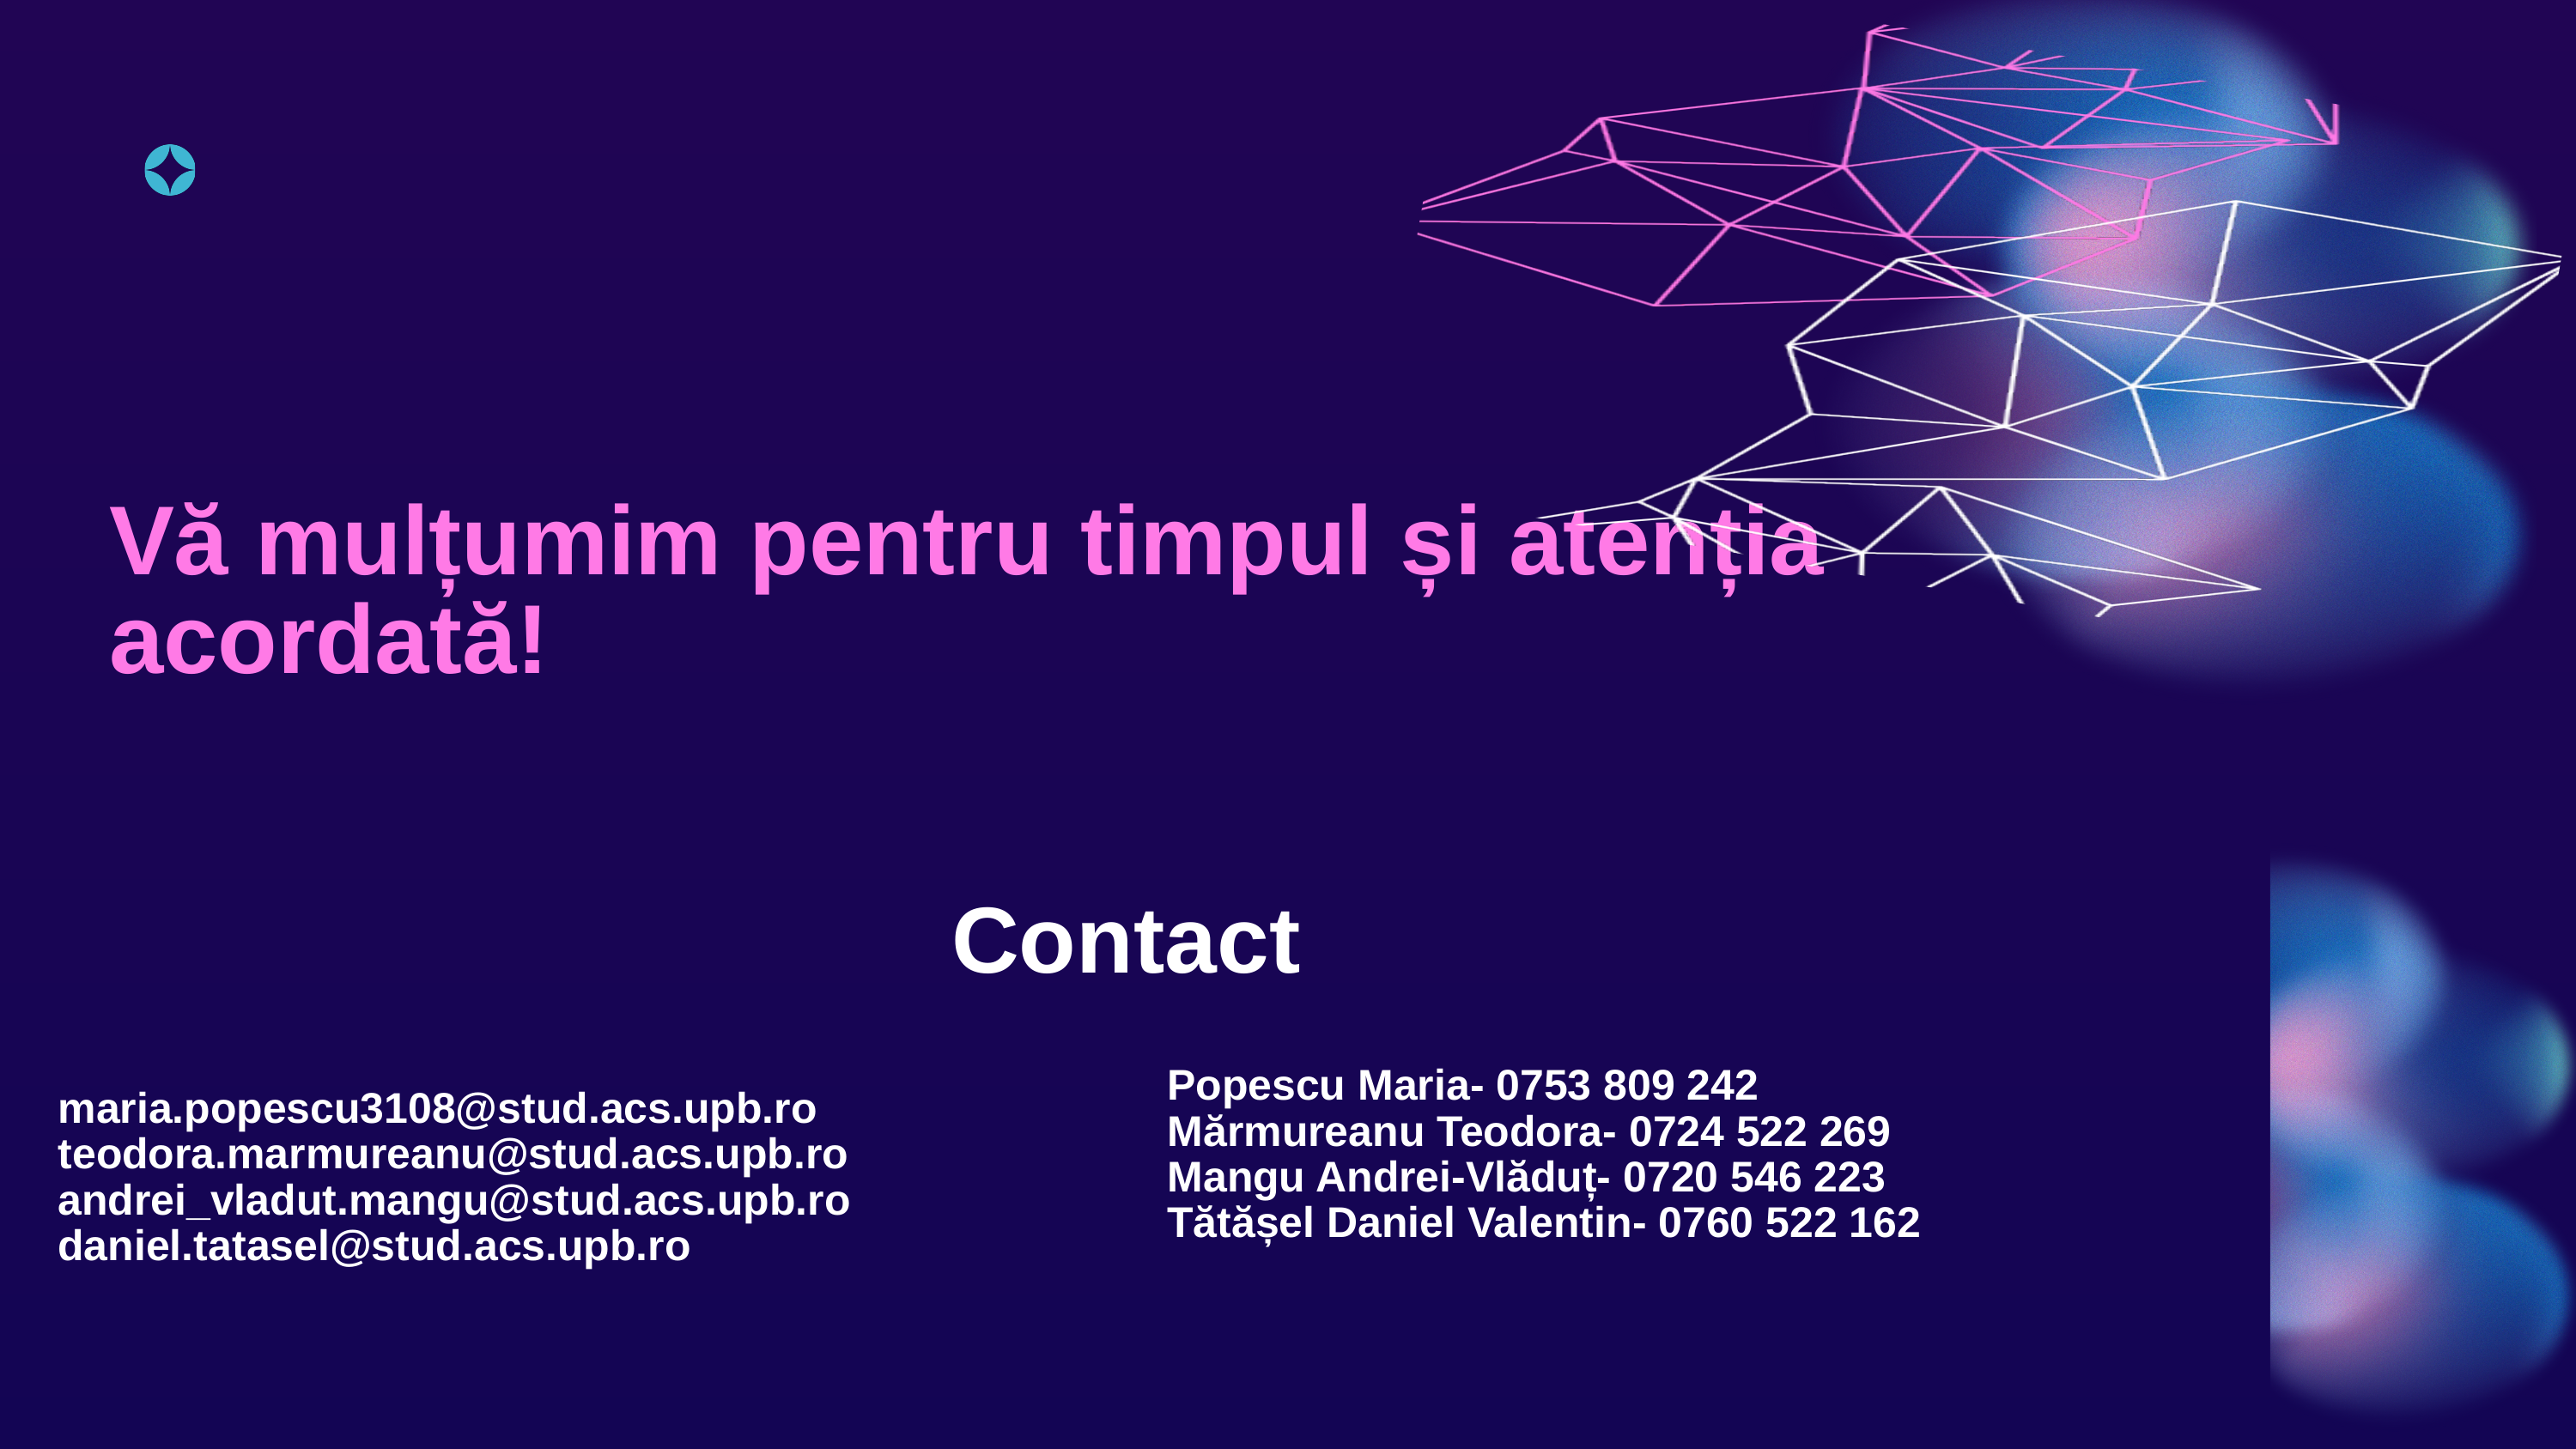

Vă mulțumim pentru timpul și atenția acordată!

Contact

maria.popescu3108@stud.acs.upb.ro
teodora.marmureanu@stud.acs.upb.ro
andrei_vladut.mangu@stud.acs.upb.ro
daniel.tatasel@stud.acs.upb.ro
Popescu Maria- 0753 809 242
Mărmureanu Teodora- 0724 522 269
Mangu Andrei-Vlăduț- 0720 546 223
Tătășel Daniel Valentin- 0760 522 162